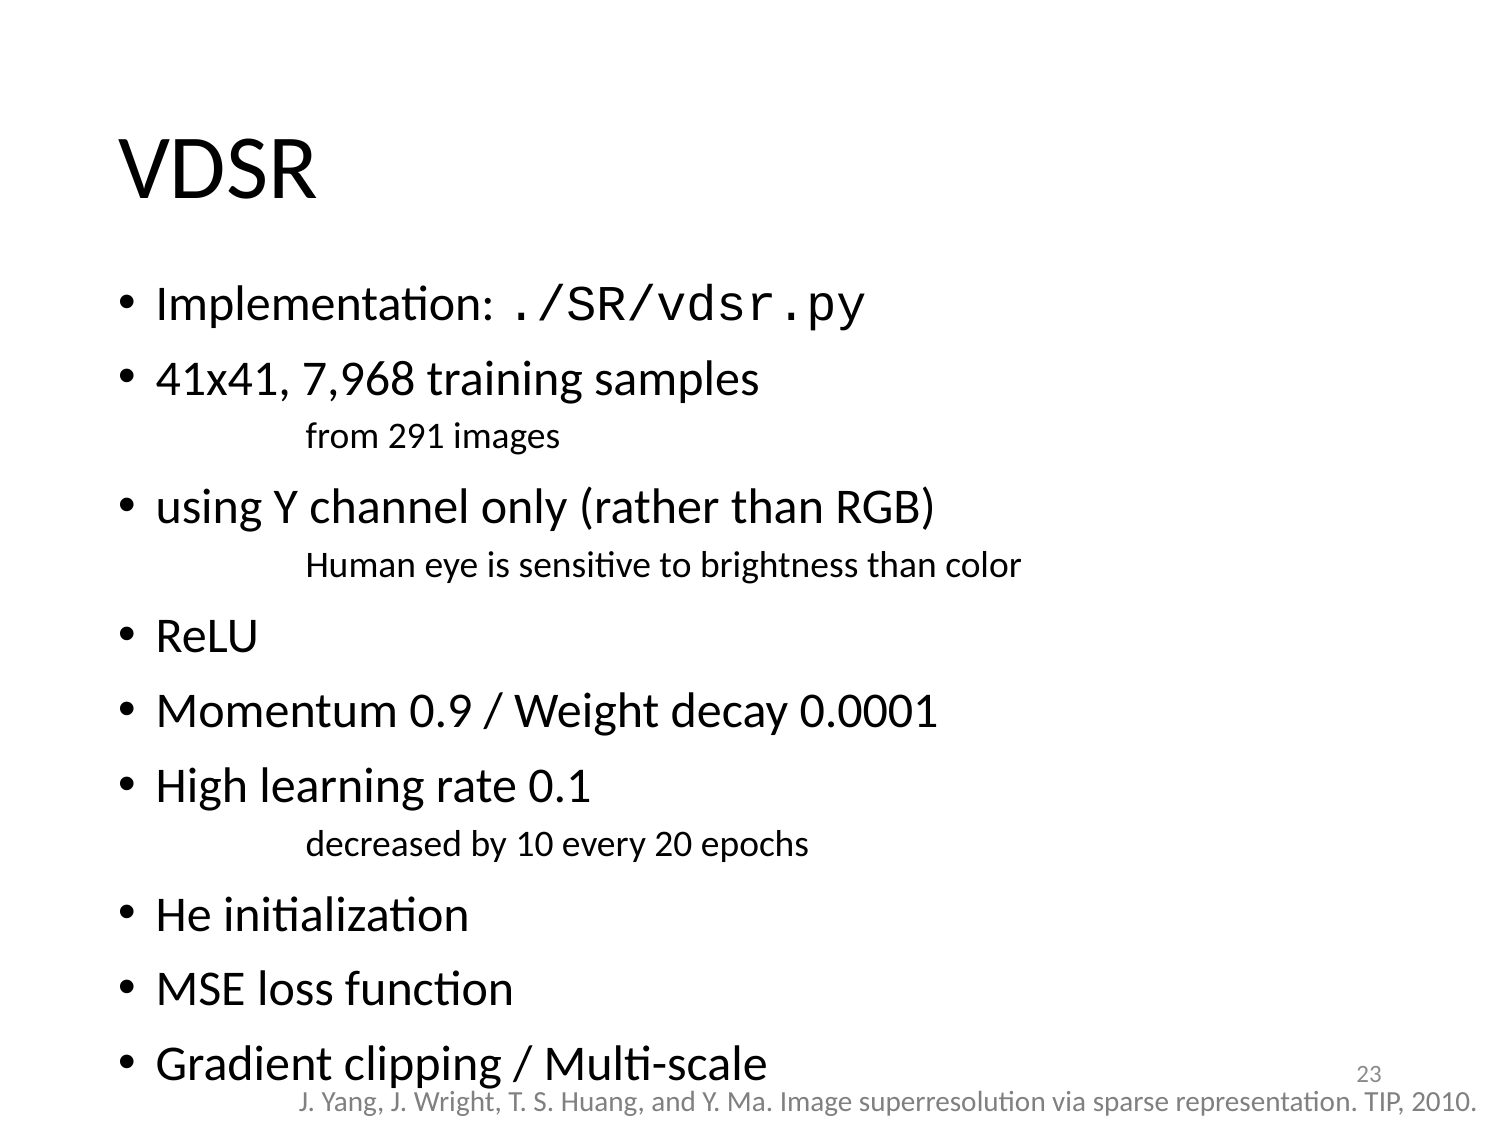

# VDSR

Implementation: ./SR/vdsr.py
41x41, 7,968 training samples
	from 291 images
using Y channel only (rather than RGB)
	Human eye is sensitive to brightness than color
ReLU
Momentum 0.9 / Weight decay 0.0001
High learning rate 0.1
	decreased by 10 every 20 epochs
He initialization
MSE loss function
Gradient clipping / Multi-scale

23
J. Yang, J. Wright, T. S. Huang, and Y. Ma. Image superresolution via sparse representation. TIP, 2010.